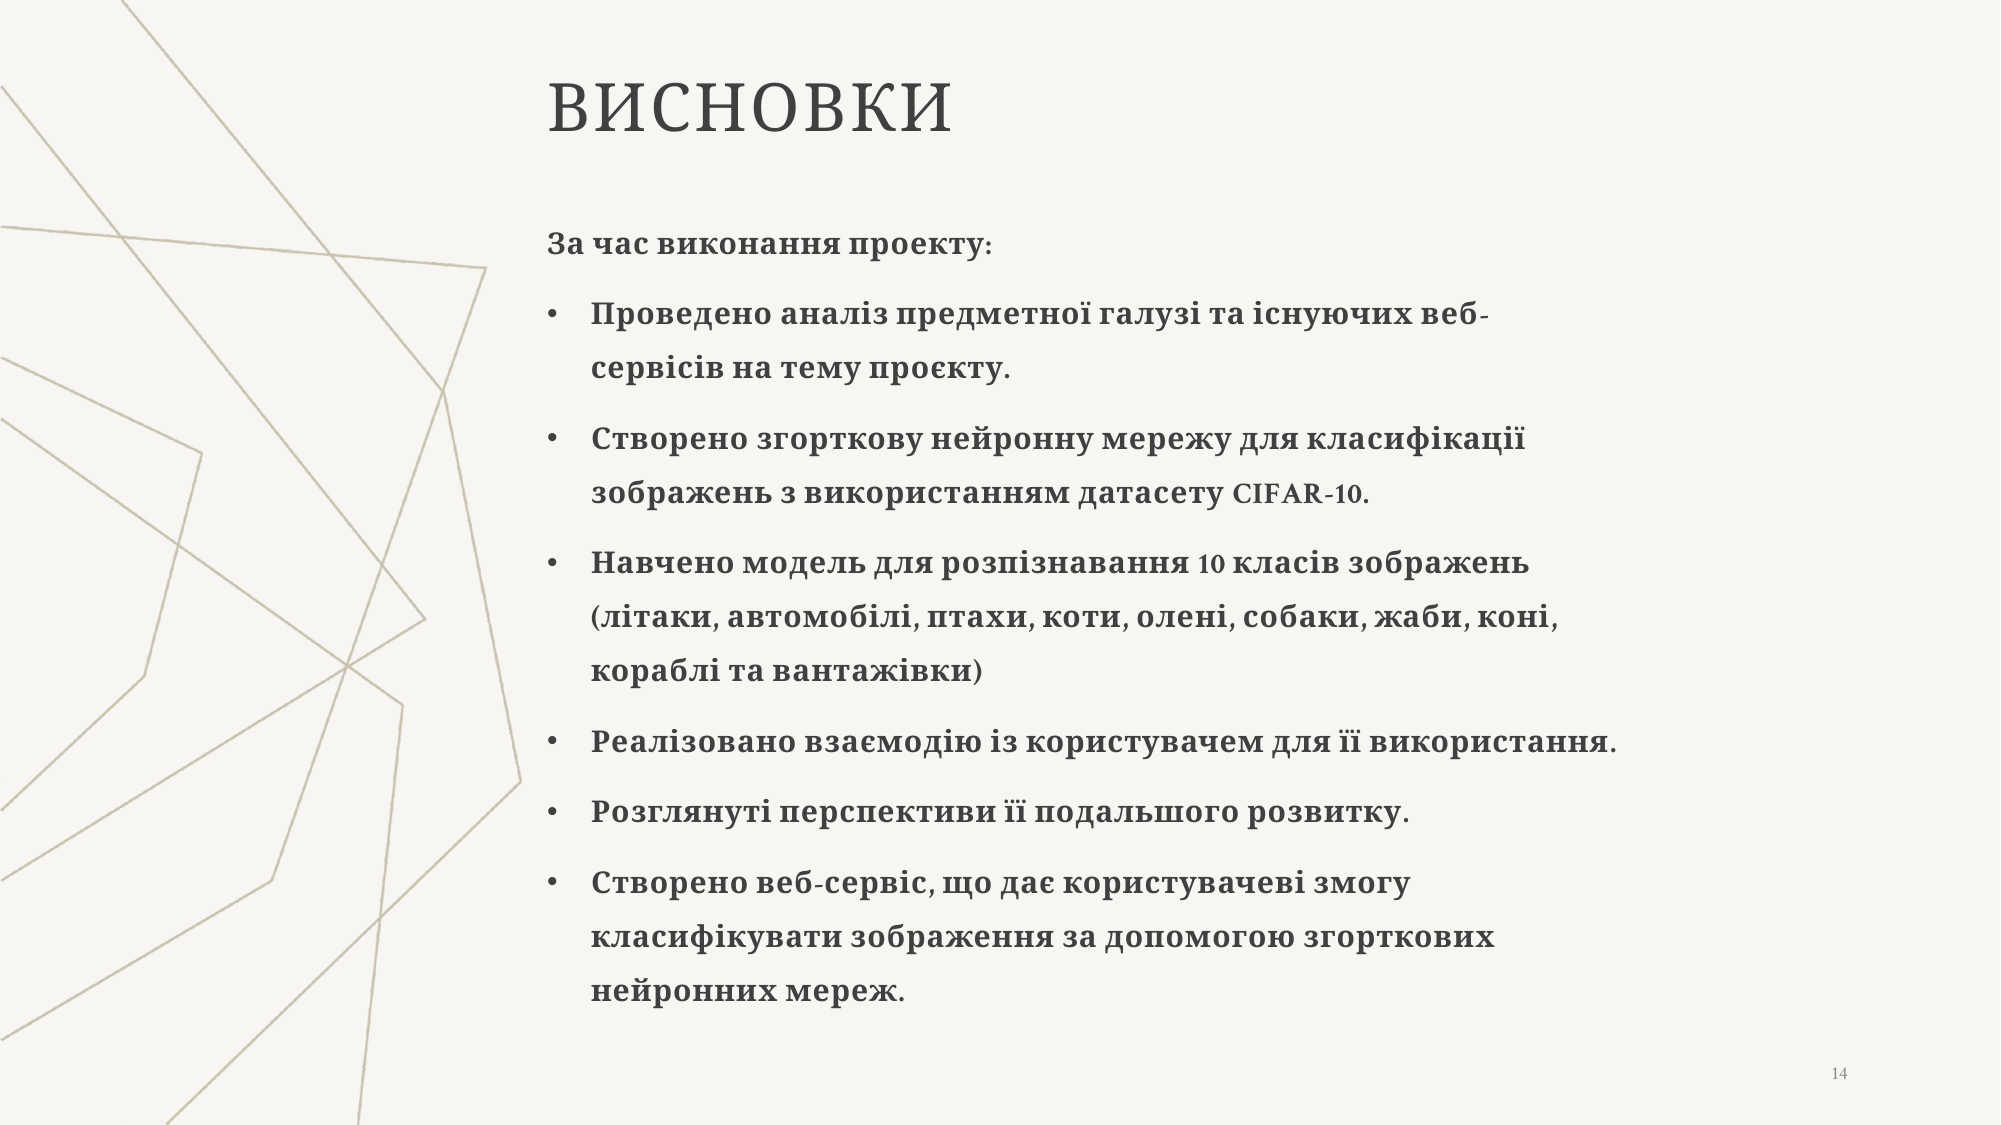

# ВИСНОВКИ
За час виконання проекту:
Проведено аналіз предметної галузі та існуючих веб-сервісів на тему проєкту.
Створено згорткову нейронну мережу для класифікації зображень з використанням датасету CIFAR-10.
Навчено модель для розпізнавання 10 класів зображень (літаки, автомобілі, птахи, коти, олені, собаки, жаби, коні, кораблі та вантажівки)
Реалізовано взаємодію із користувачем для її використання.
Розглянуті перспективи її подальшого розвитку.
Створено веб-сервіс, що дає користувачеві змогу класифікувати зображення за допомогою згорткових нейронних мереж.

14